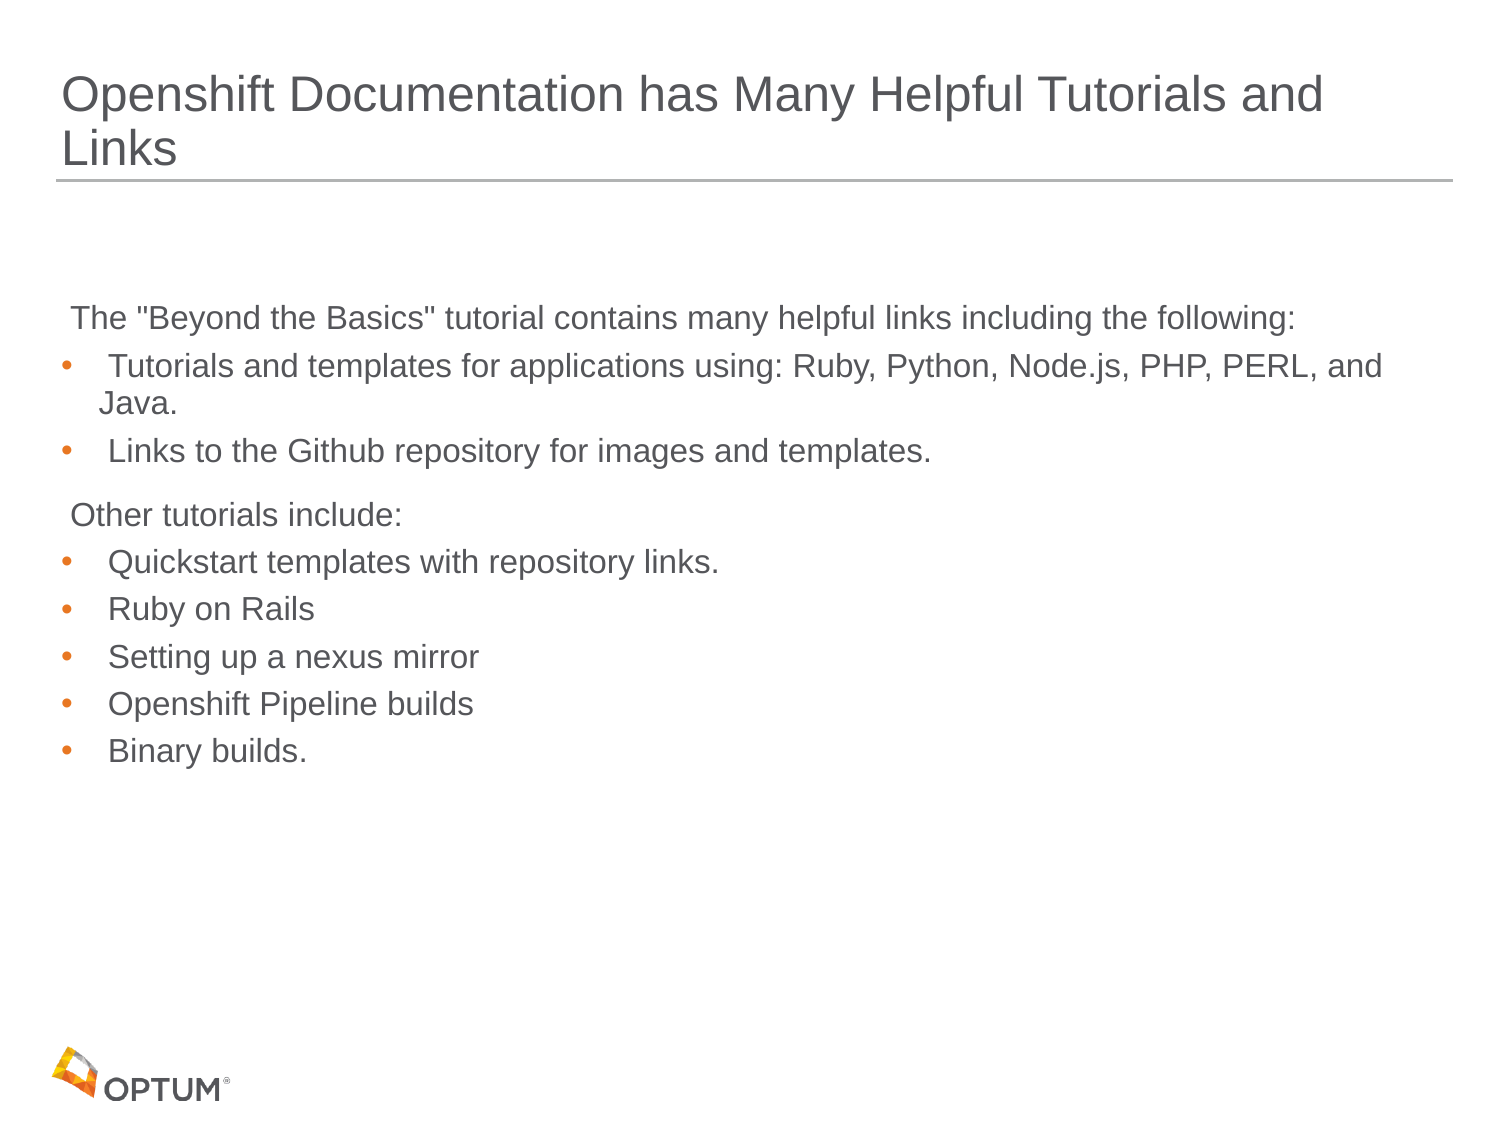

# Openshift Documentation has Many Helpful Tutorials and Links
 The "Beyond the Basics" tutorial contains many helpful links including the following:
 Tutorials and templates for applications using: Ruby, Python, Node.js, PHP, PERL, and Java.
 Links to the Github repository for images and templates.
 Other tutorials include:
 Quickstart templates with repository links.
 Ruby on Rails
 Setting up a nexus mirror
 Openshift Pipeline builds
 Binary builds.